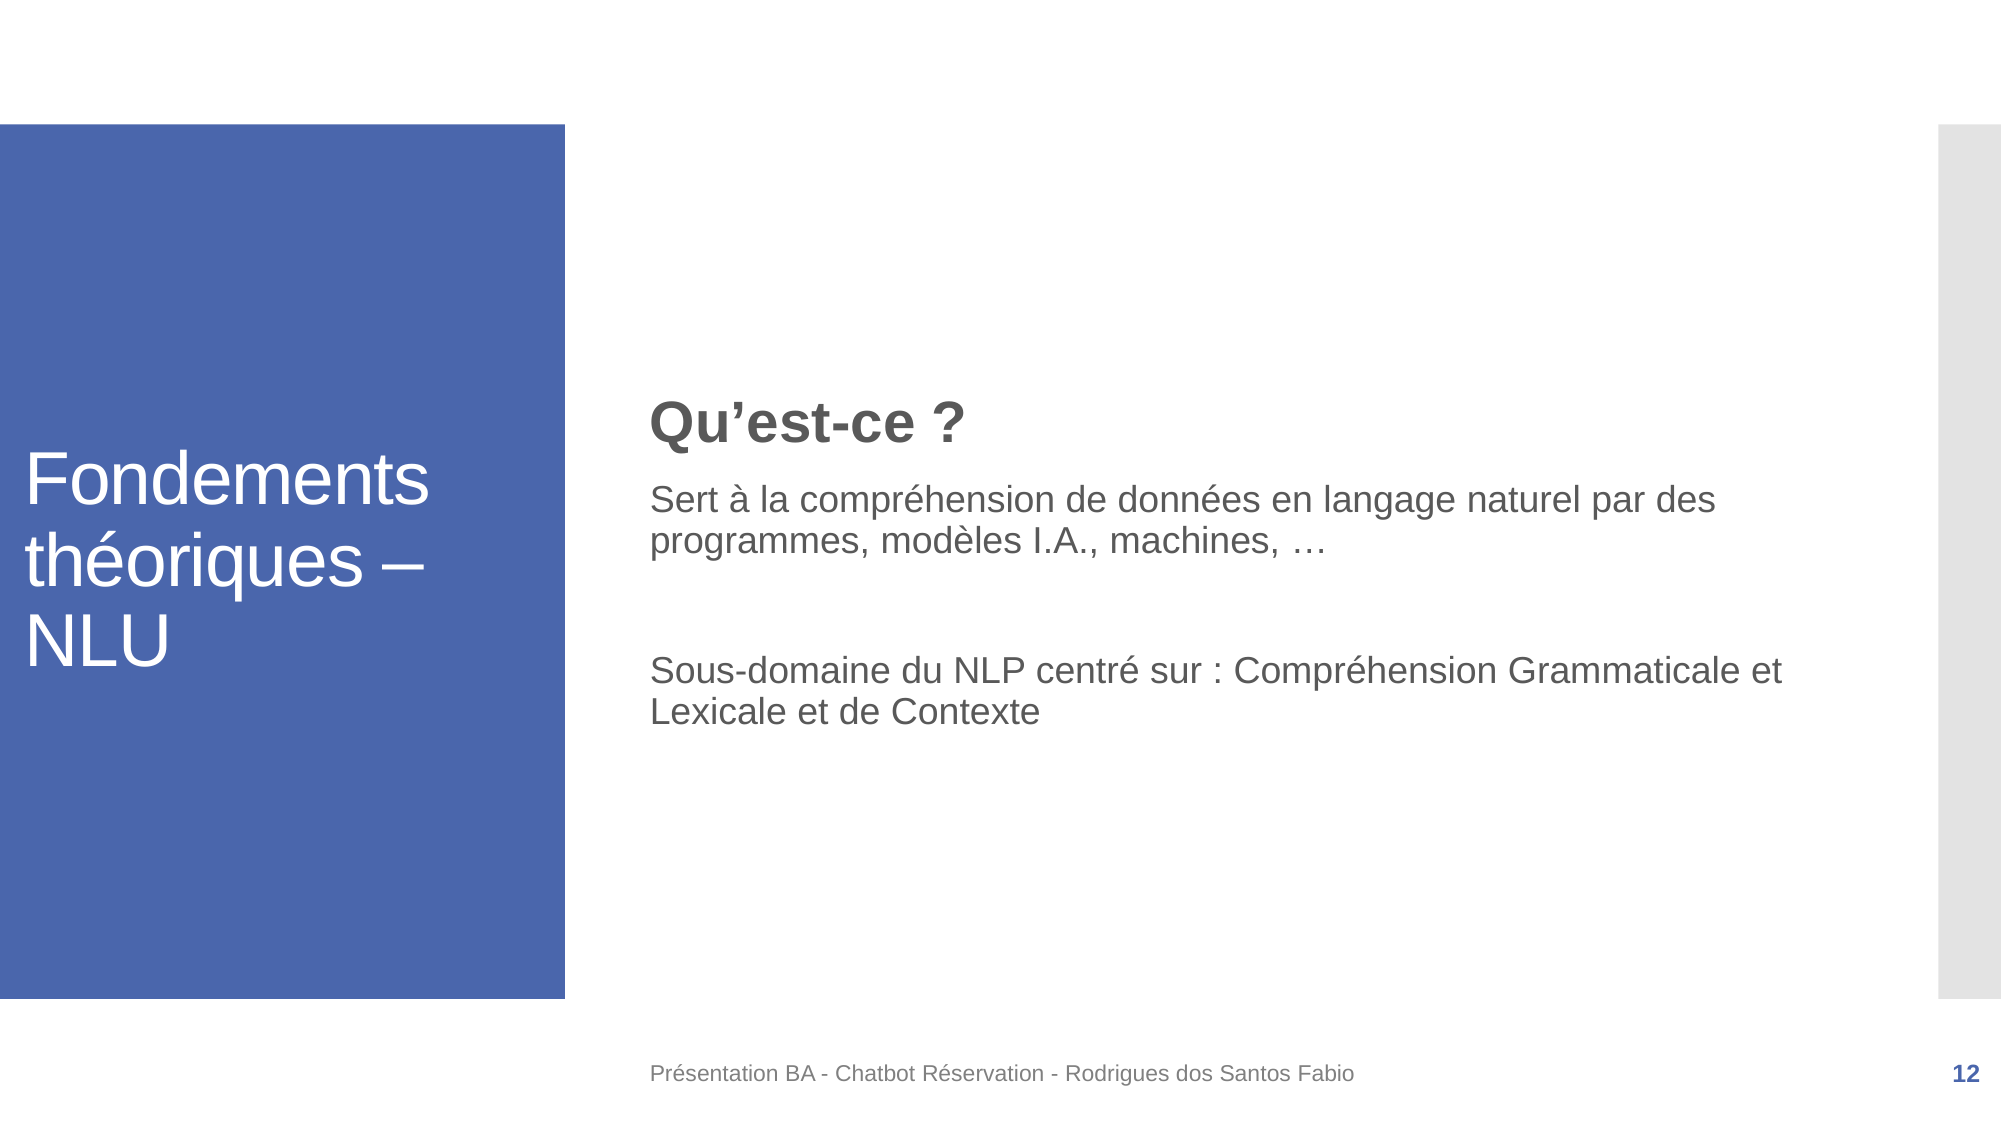

Qu’est-ce ?
Sert à la compréhension de données en langage naturel par des programmes, modèles I.A., machines, …

Sous-domaine du NLP centré sur : Compréhension Grammaticale et Lexicale et de Contexte
# Fondements théoriques – NLU
Présentation BA - Chatbot Réservation - Rodrigues dos Santos Fabio
12